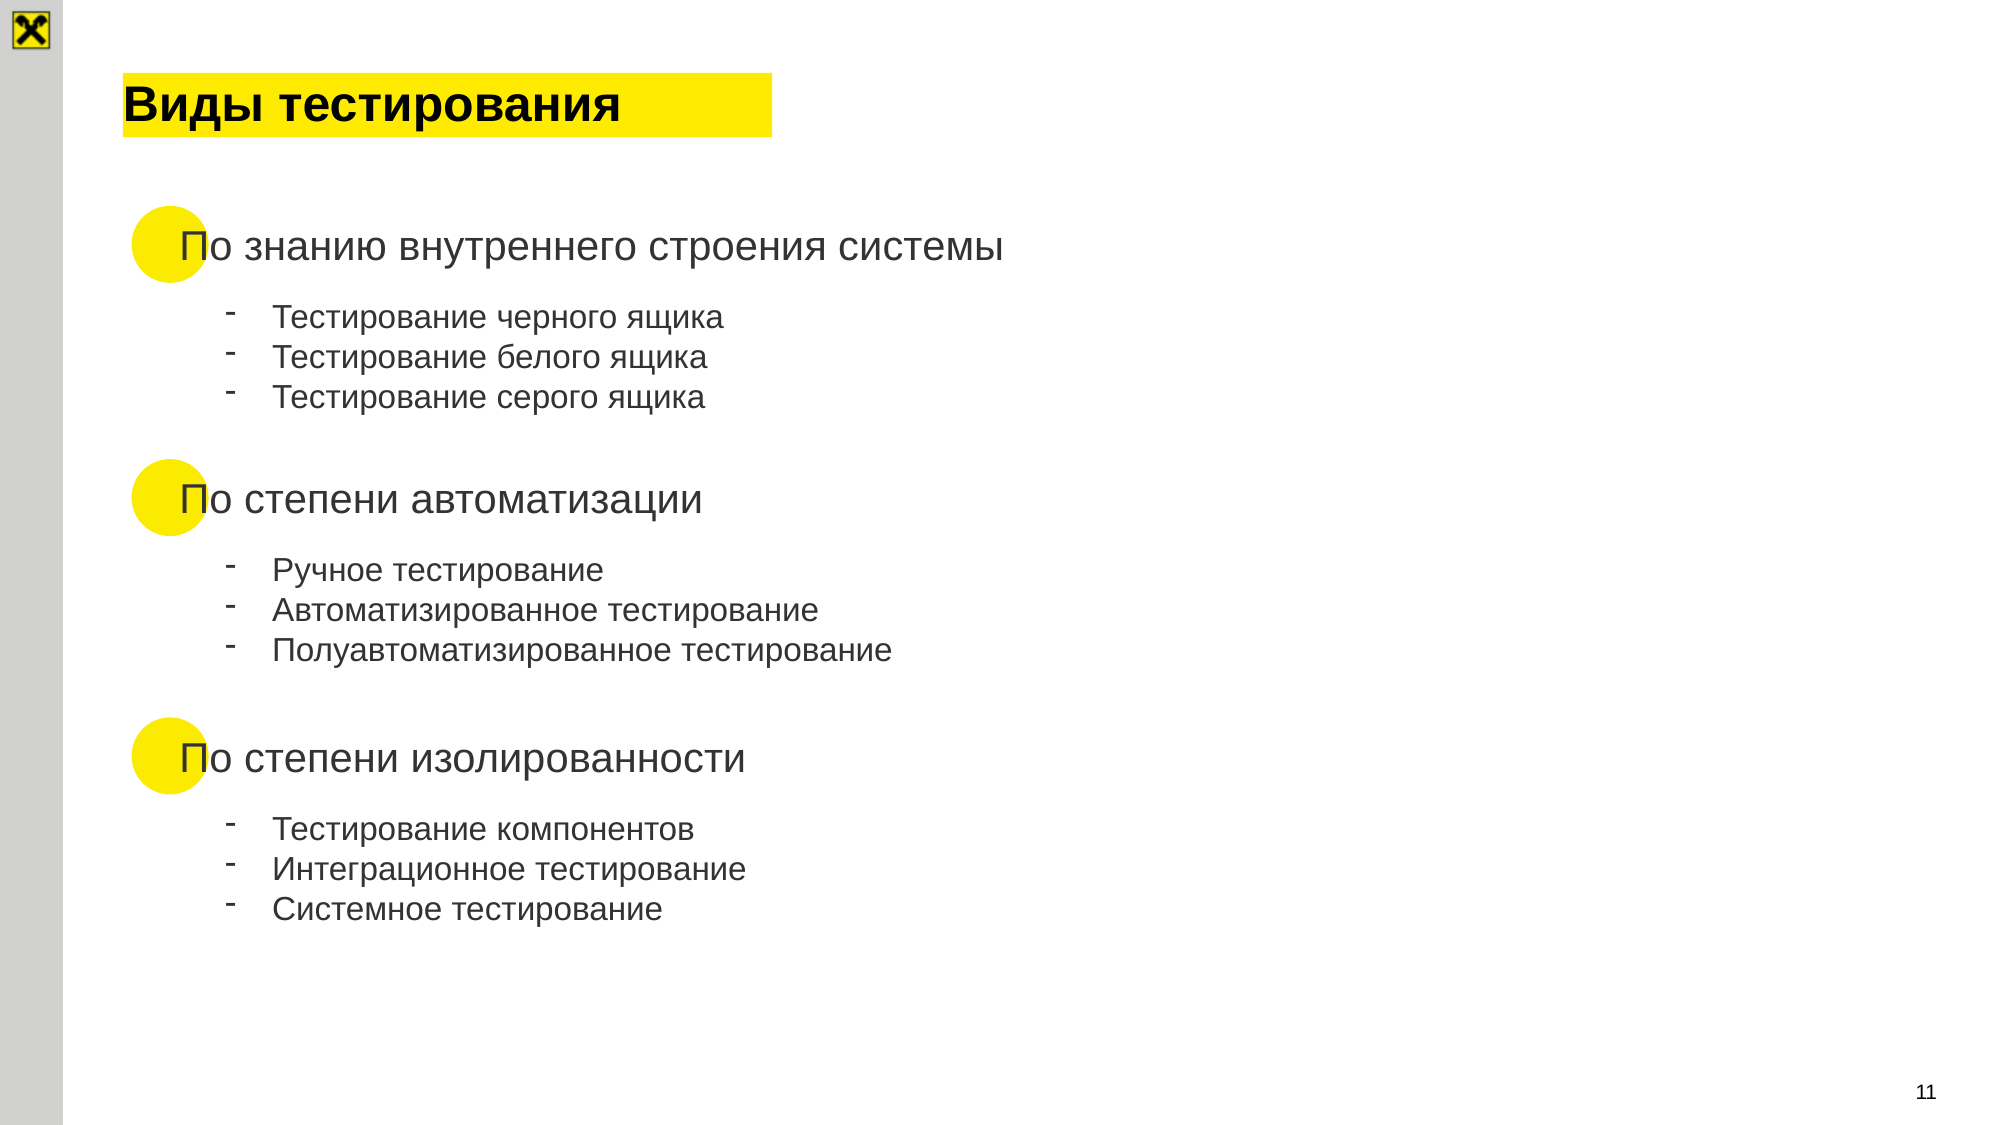

# Виды тестирования

По знанию внутреннего строения системы

Тестирование черного ящика
Тестирование белого ящика
Тестирование серого ящика

По степени автоматизации

Ручное тестирование
Автоматизированное тестирование
Полуавтоматизированное тестирование

По степени изолированности

Тестирование компонентов
Интеграционное тестирование
Системное тестирование

11